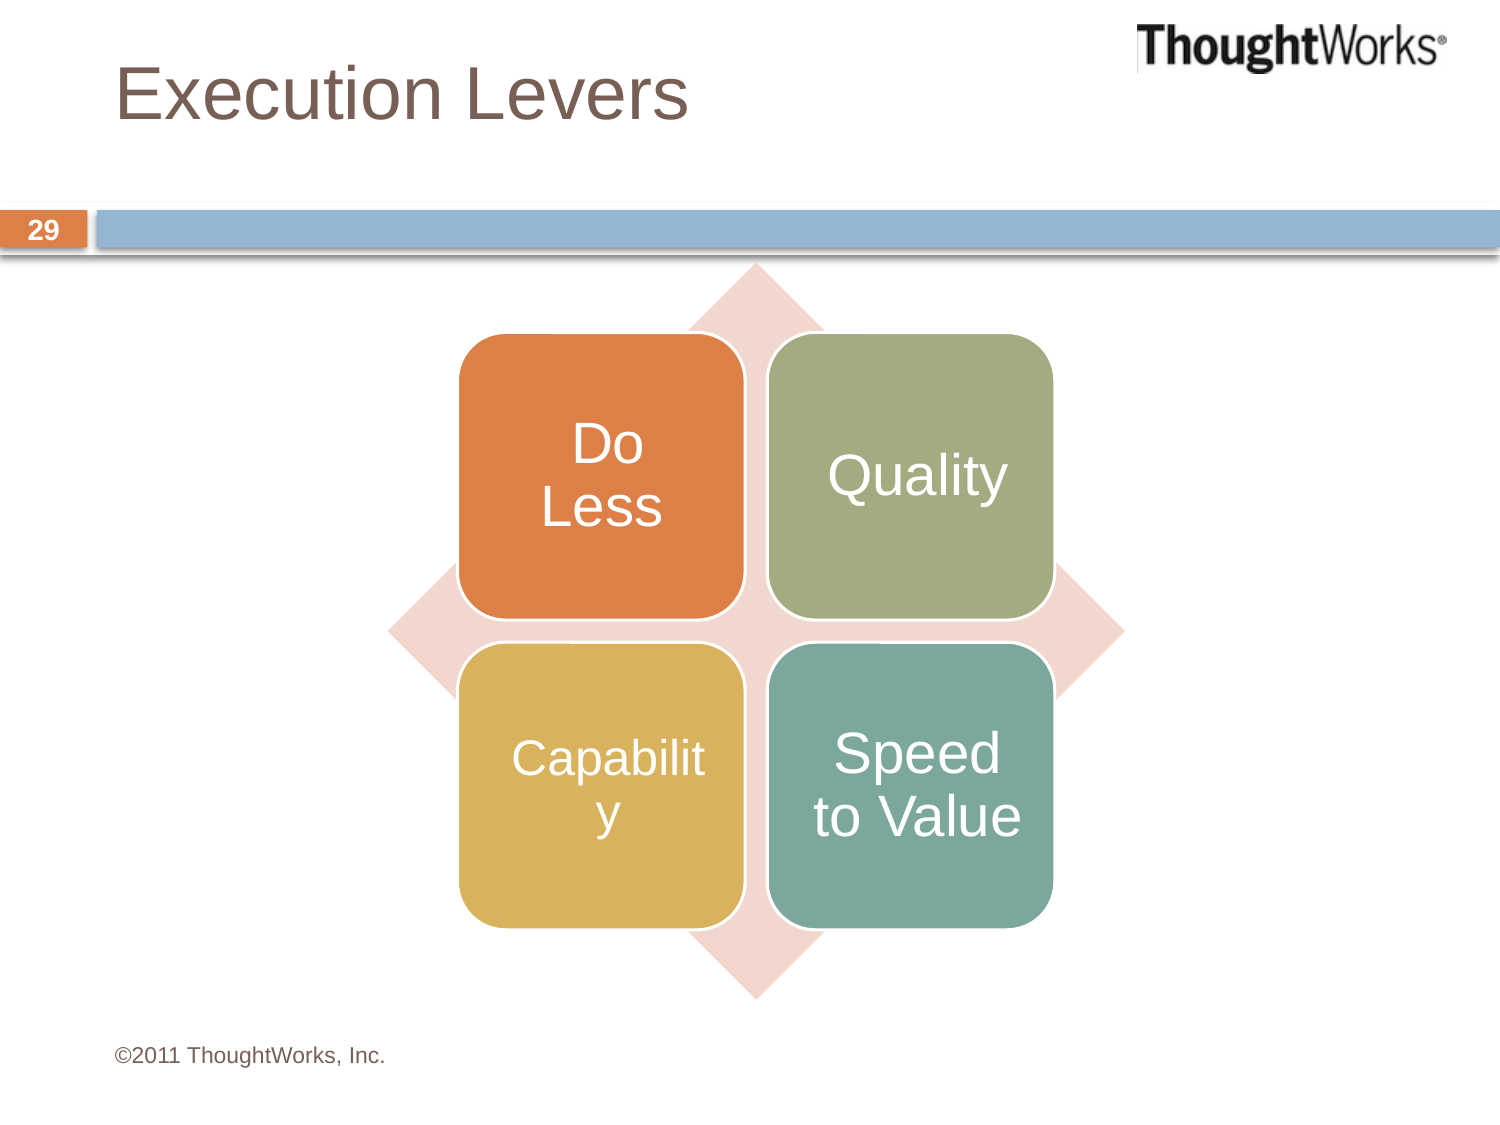

# Execution Levers
29
Do Less
Quality
Capability
Speed to Value
©2011 ThoughtWorks, Inc.